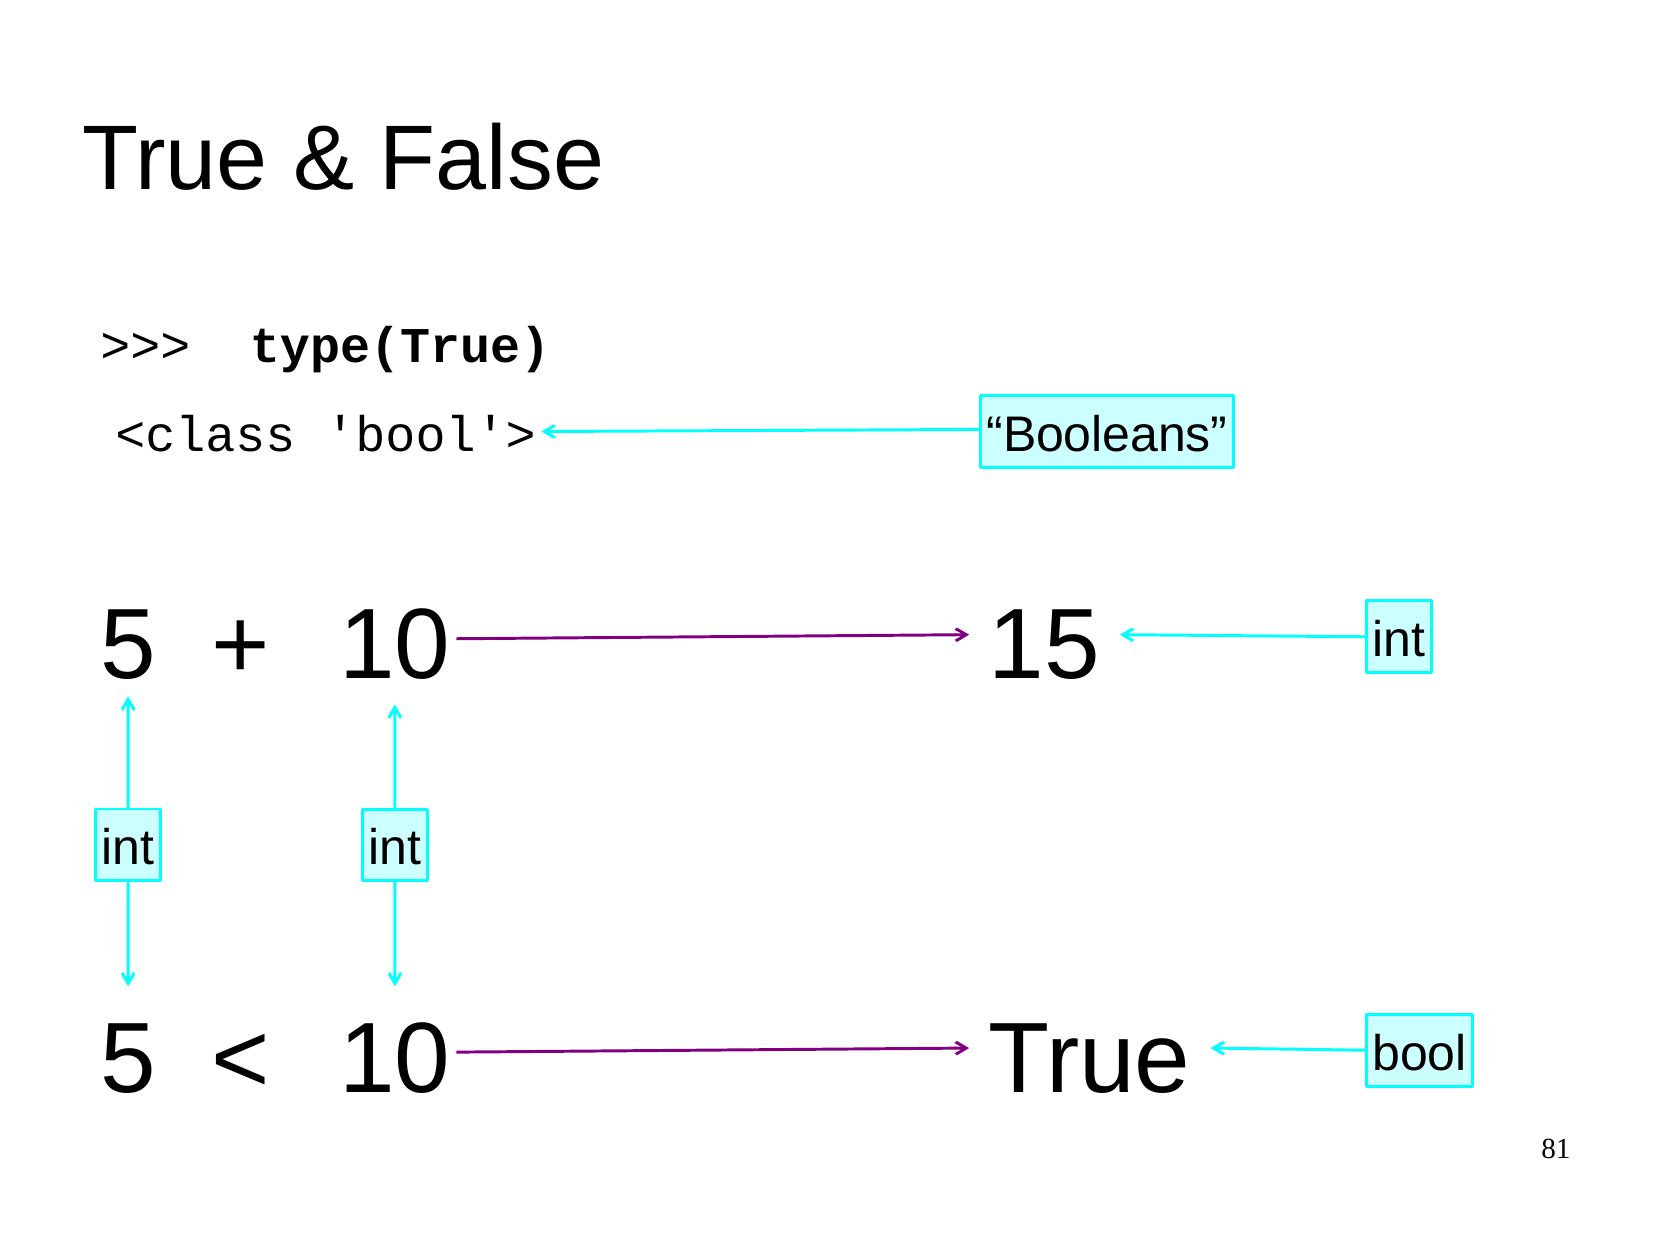

True & False
>>>
type(True)
<class 'bool'>
“Booleans”
5
+
10
15
int
int
int
5
<
10
True
bool
81